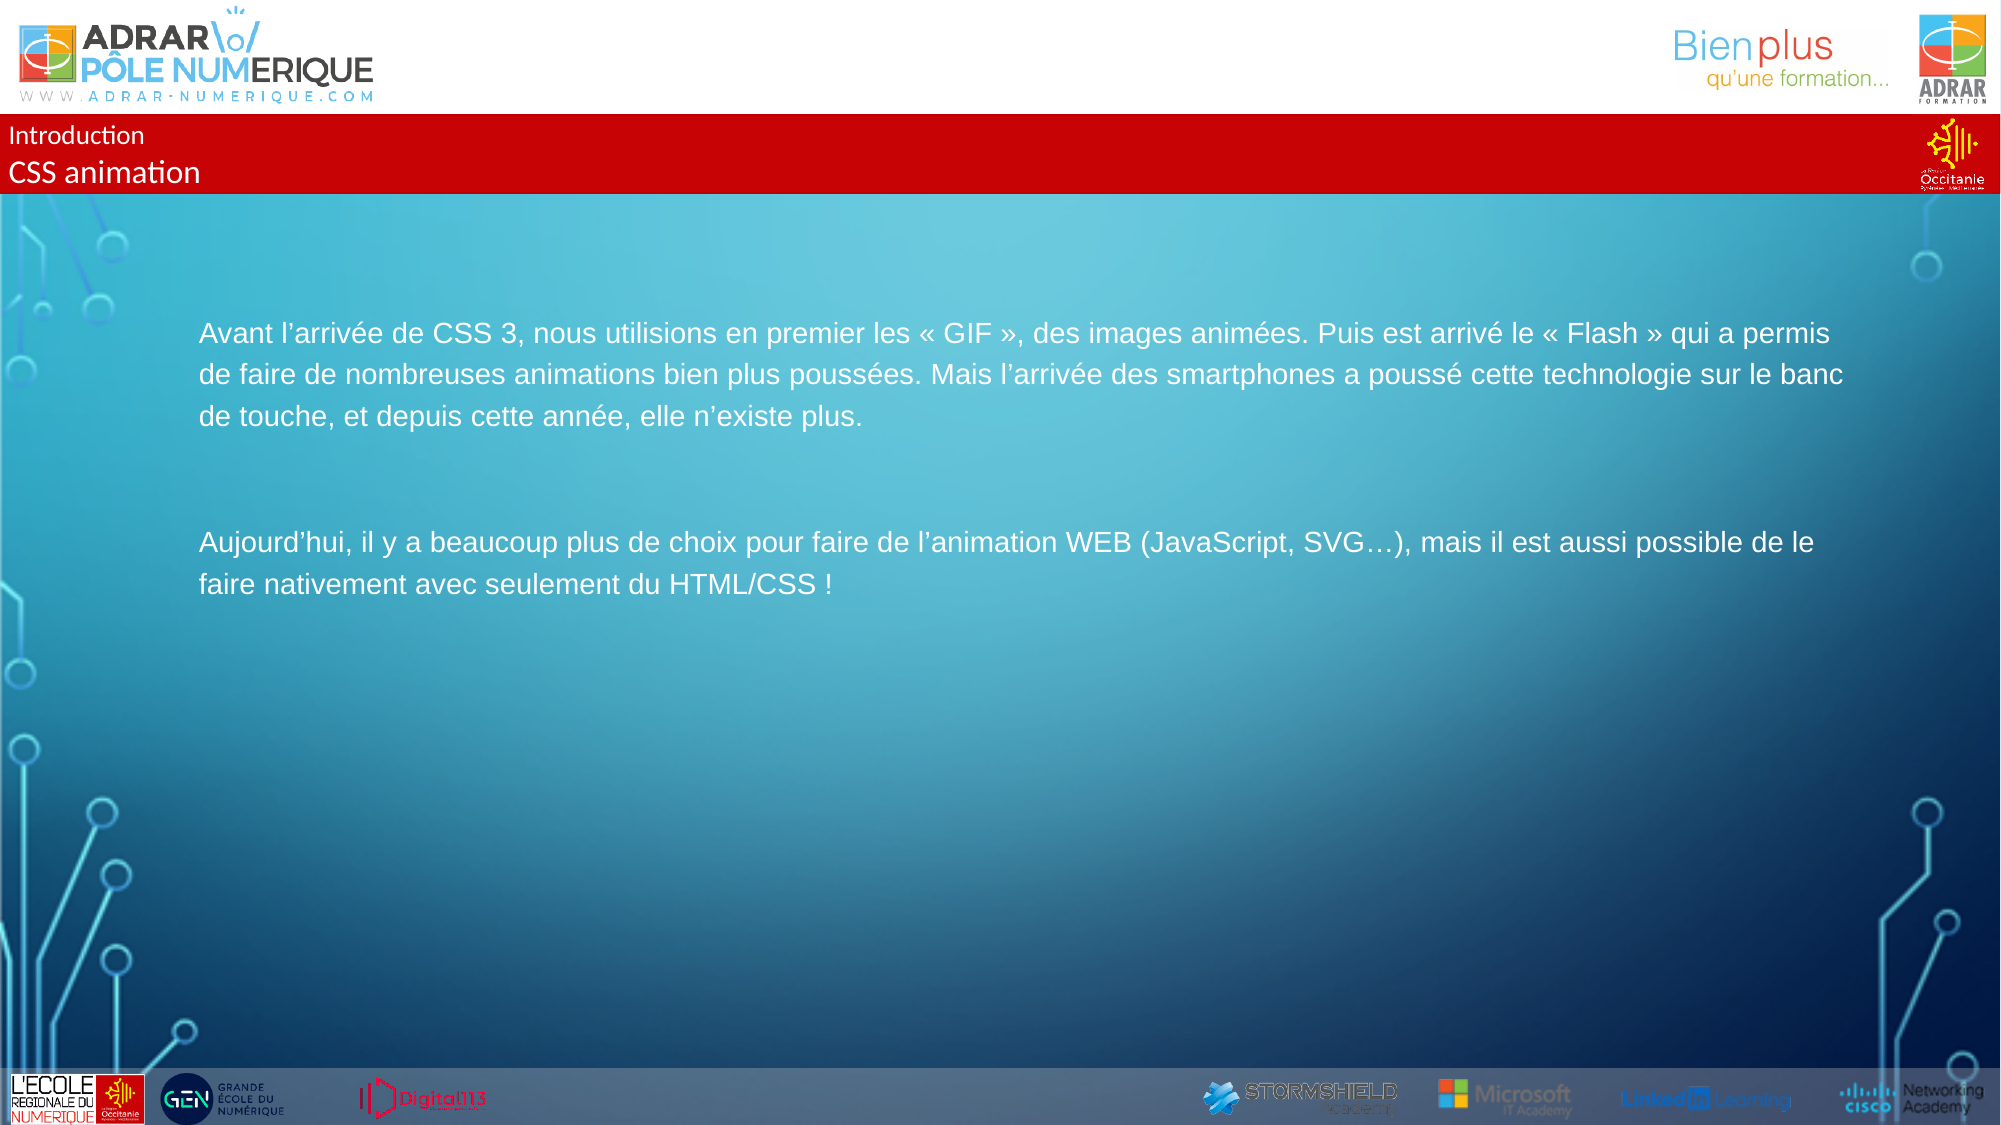

Introduction
CSS animation
Avant l’arrivée de CSS 3, nous utilisions en premier les « GIF », des images animées. Puis est arrivé le « Flash » qui a permis de faire de nombreuses animations bien plus poussées. Mais l’arrivée des smartphones a poussé cette technologie sur le banc de touche, et depuis cette année, elle n’existe plus.

Aujourd’hui, il y a beaucoup plus de choix pour faire de l’animation WEB (JavaScript, SVG…), mais il est aussi possible de le faire nativement avec seulement du HTML/CSS !